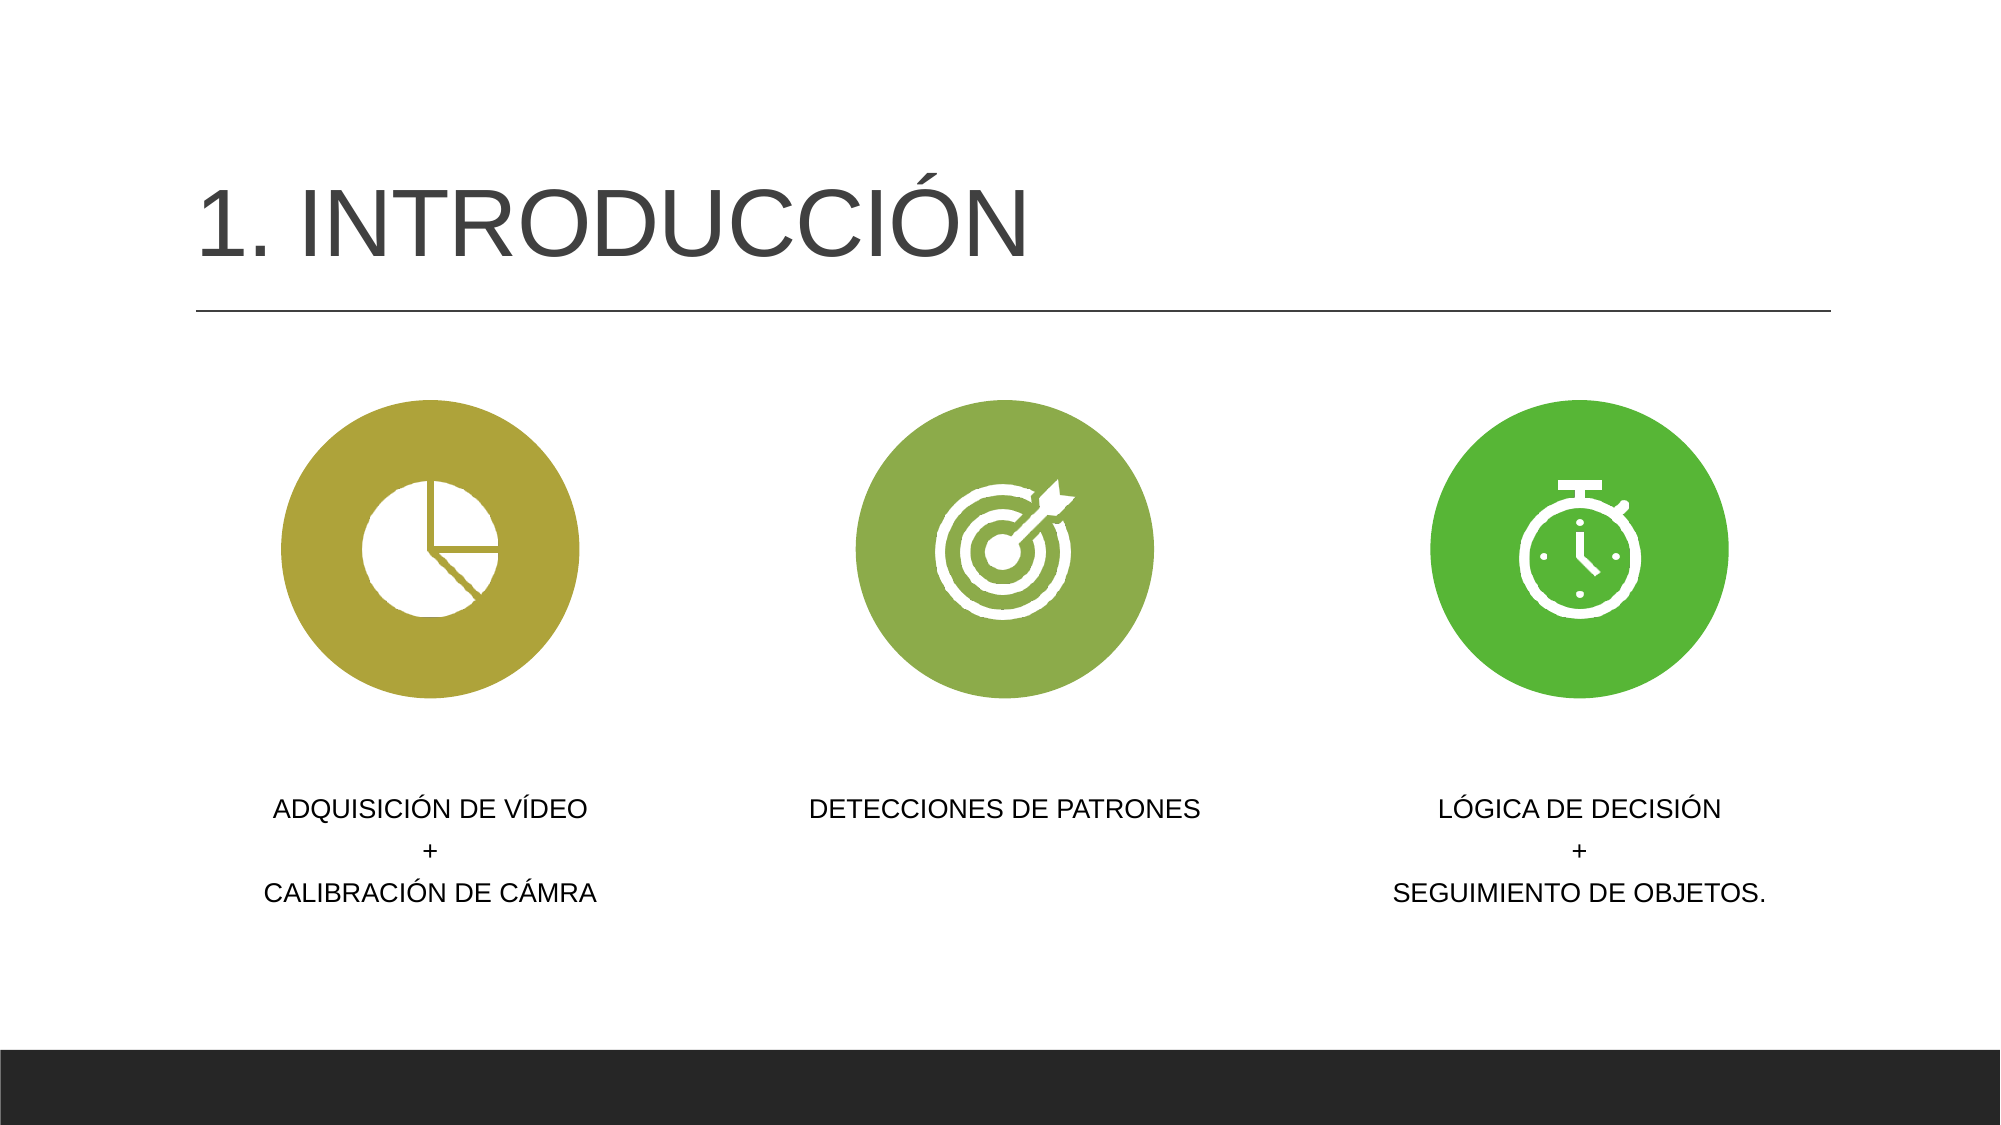

# 1. INTRODUCCIÓN
ADQUISICIÓN DE VÍDEO
+
CALIBRACIÓN DE CÁMRA
DETECCIONES DE PATRONES
LÓGICA DE DECISIÓN
+
SEGUIMIENTO DE OBJETOS.